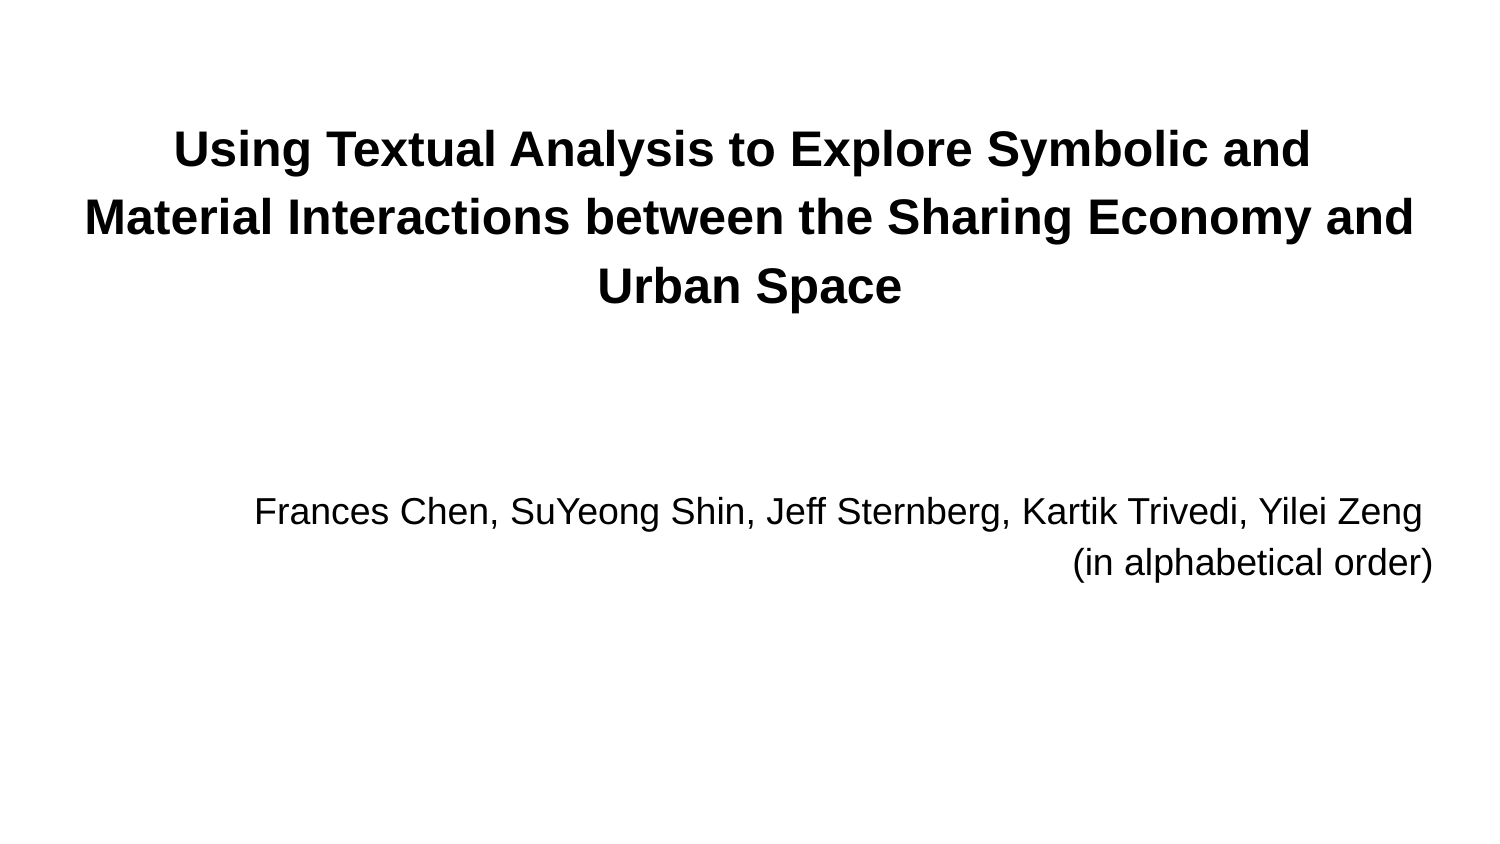

# Using Textual Analysis to Explore Symbolic and
Material Interactions between the Sharing Economy and Urban Space

Frances Chen, SuYeong Shin, Jeff Sternberg, Kartik Trivedi, Yilei Zeng
(in alphabetical order)